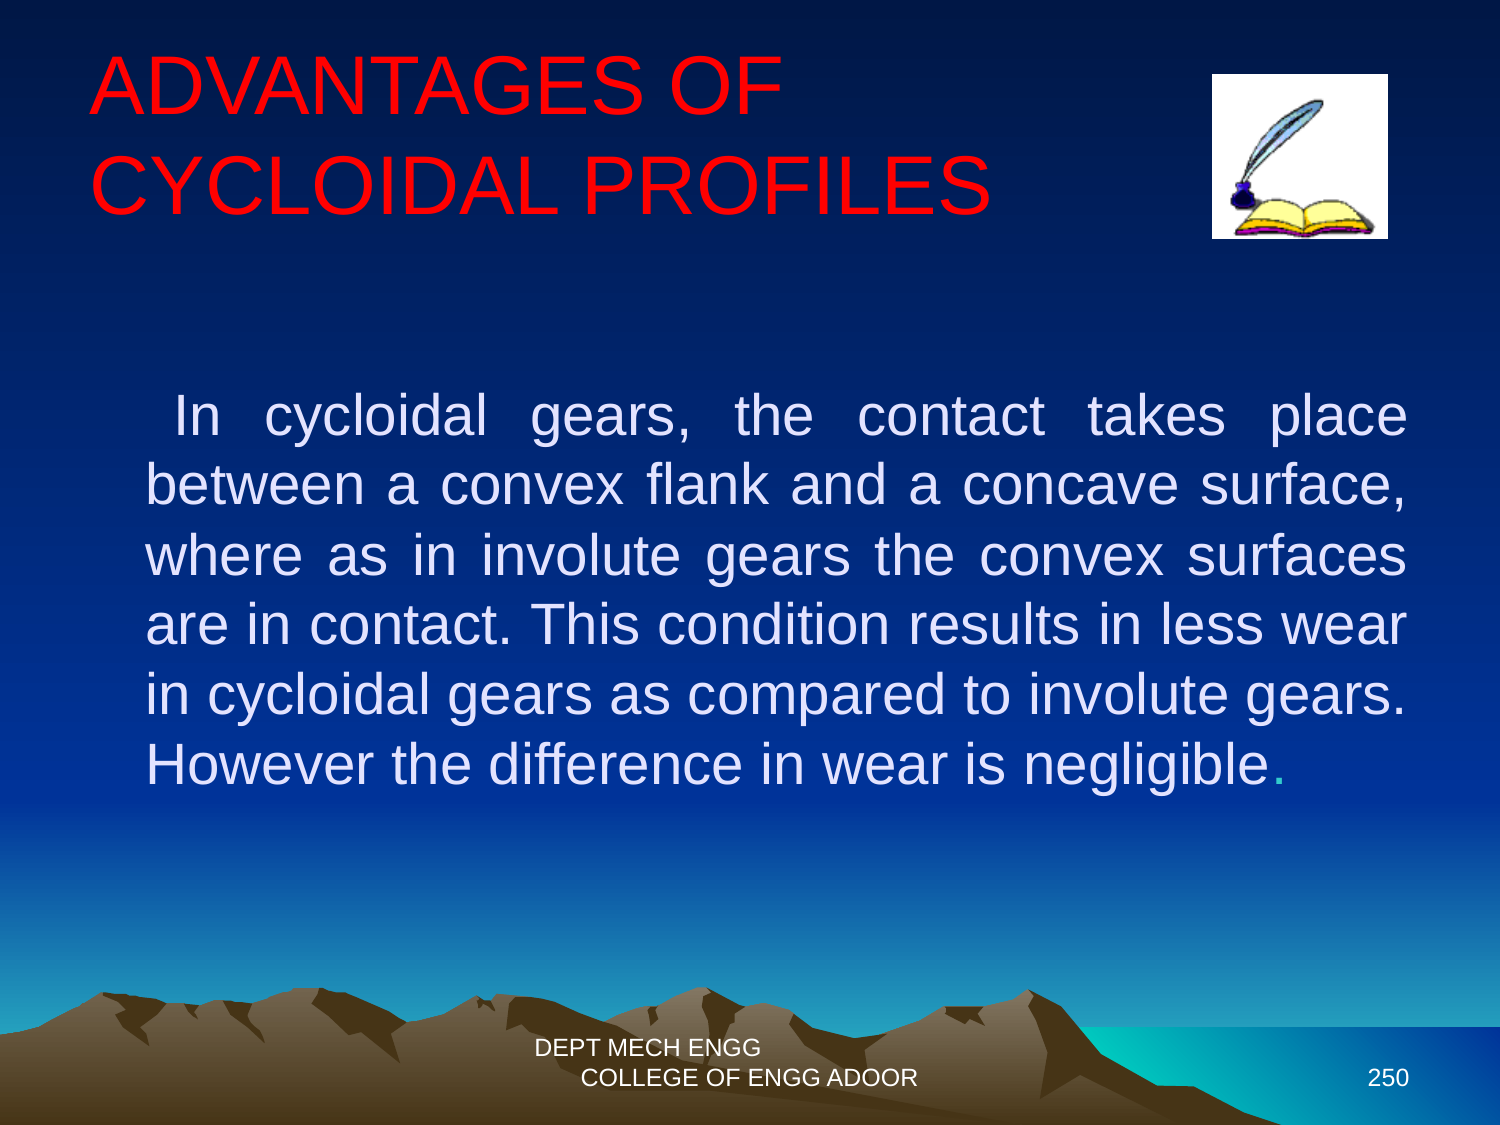

ADVANTAGES OF
CYCLOIDAL PROFILES

  In cycloidal gears, the contact takes place between a convex flank and a concave surface, where as in involute gears the convex surfaces are in contact. This condition results in less wear in cycloidal gears as compared to involute gears. However the difference in wear is negligible.

DEPT MECH ENGG                              COLLEGE OF ENGG ADOOR
250